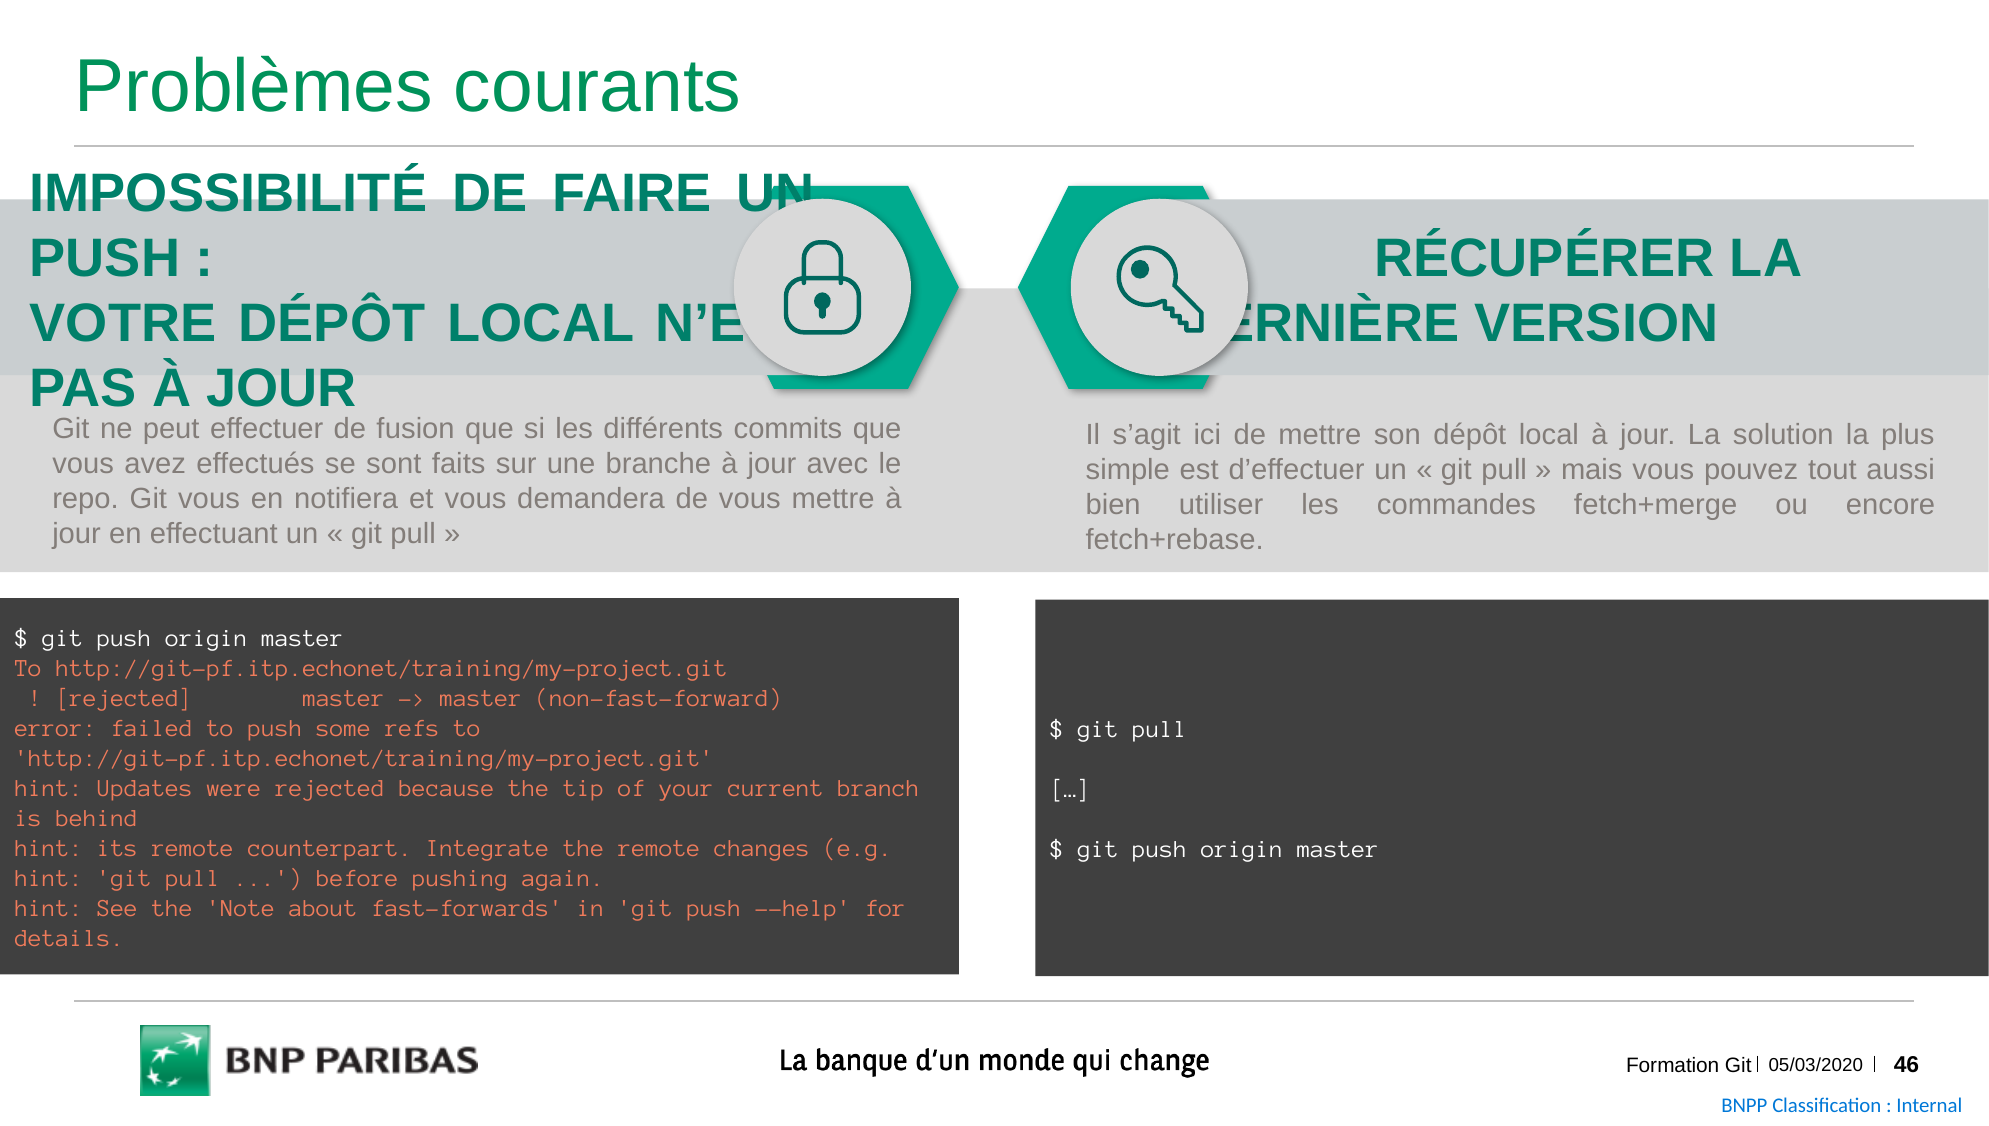

Problèmes courants

Impossibilité de faire un push :
Votre dépôt local n’est pas à jour
             Récupérer la dernière version

Git ne peut effectuer de fusion que si les différents commits que vous avez effectués se sont faits sur une branche à jour avec le repo. Git vous en notifiera et vous demandera de vous mettre à jour en effectuant un « git pull »
Il s’agit ici de mettre son dépôt local à jour. La solution la plus simple est d’effectuer un « git pull » mais vous pouvez tout aussi bien utiliser les commandes fetch+merge ou encore fetch+rebase.
$ git push origin master
To http://git-pf.itp.echonet/training/my-project.git
 ! [rejected]        master -> master (non-fast-forward)
error: failed to push some refs to 'http://git-pf.itp.echonet/training/my-project.git'
hint: Updates were rejected because the tip of your current branch is behind
hint: its remote counterpart. Integrate the remote changes (e.g.
hint: 'git pull ...') before pushing again.
hint: See the 'Note about fast-forwards' in 'git push --help' for details.
$ git pull

[…]

$ git push origin master
Formation Git
05/03/2020
46